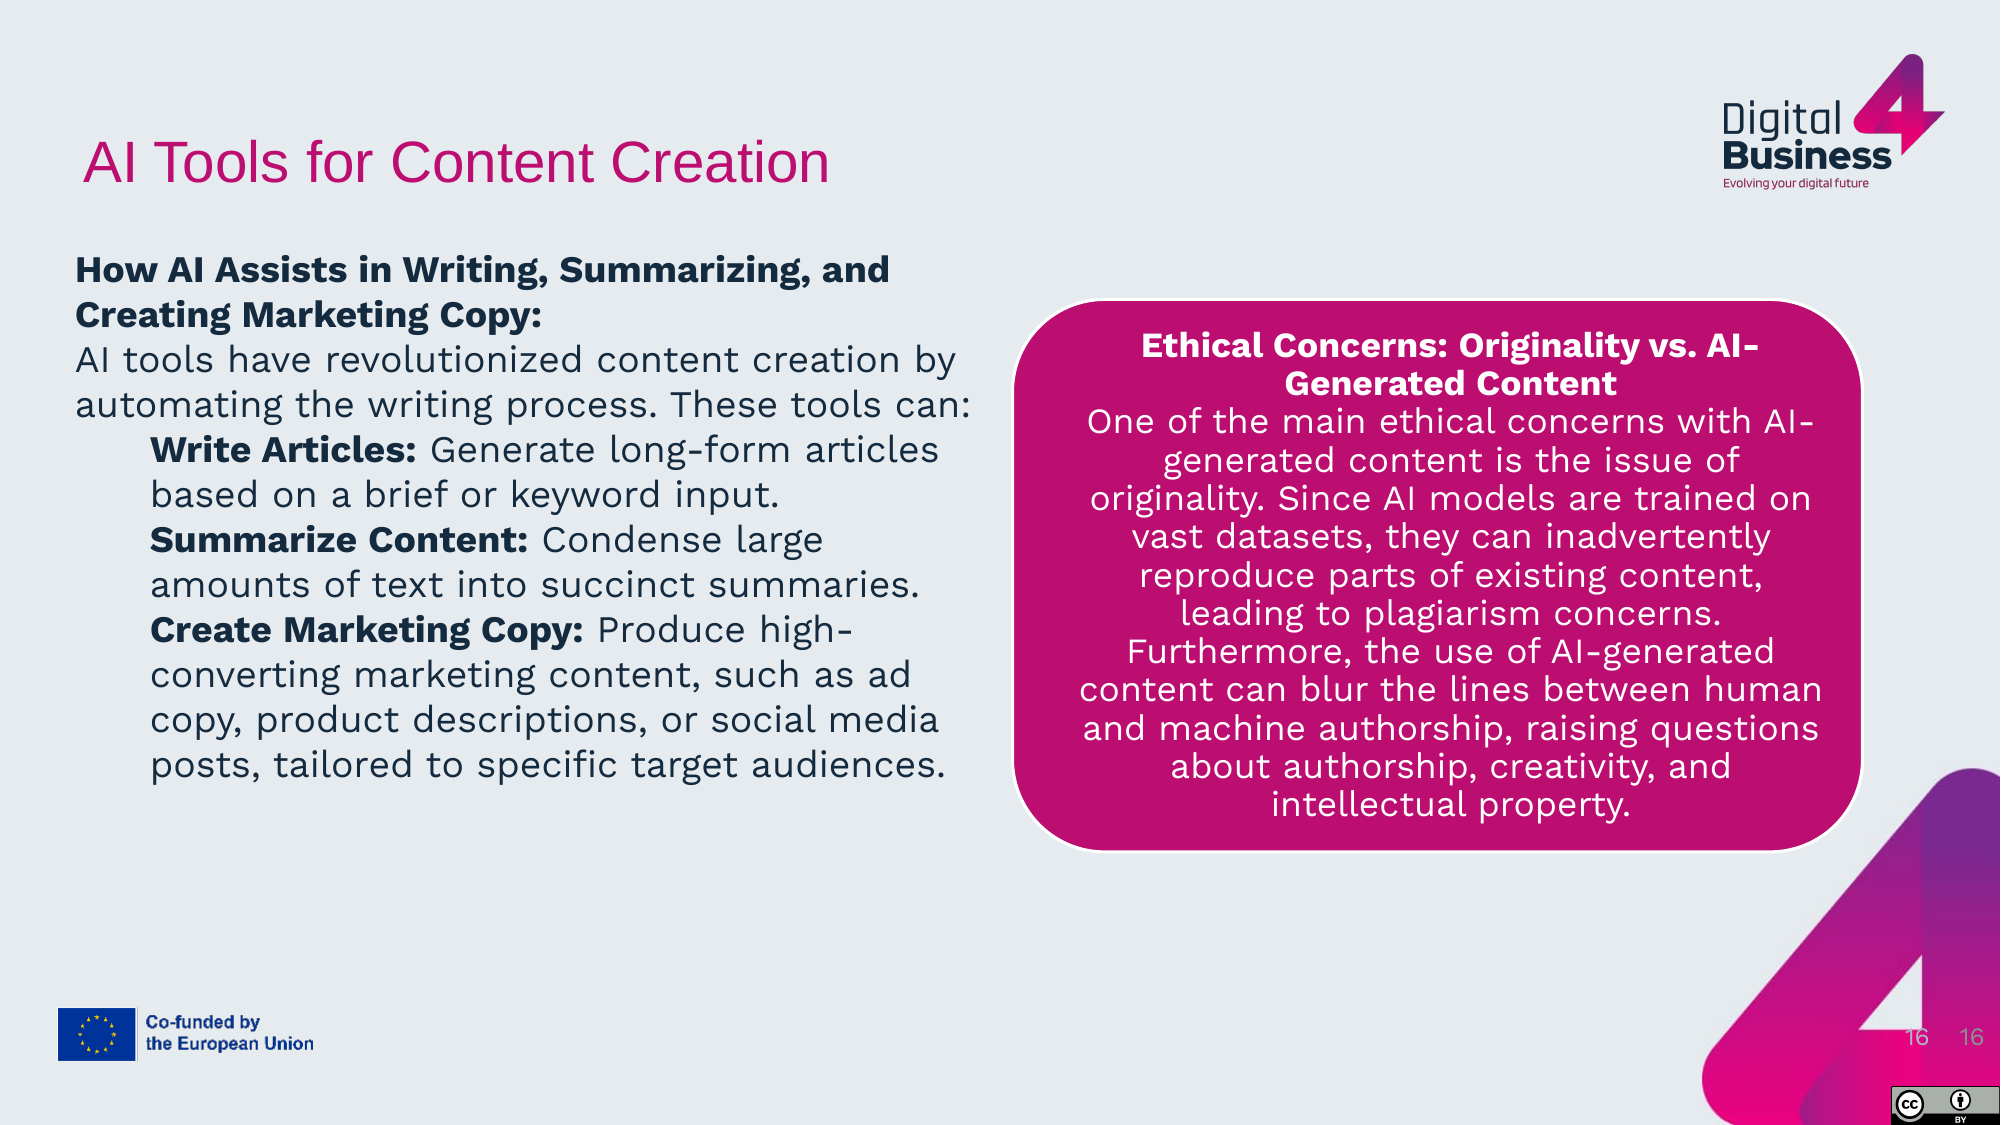

# AI Tools for Content Creation
How AI Assists in Writing, Summarizing, and Creating Marketing Copy:
AI tools have revolutionized content creation by automating the writing process. These tools can:
Write Articles: Generate long-form articles based on a brief or keyword input.
Summarize Content: Condense large amounts of text into succinct summaries.
Create Marketing Copy: Produce high-converting marketing content, such as ad copy, product descriptions, or social media posts, tailored to specific target audiences.
Ethical Concerns: Originality vs. AI-Generated Content
One of the main ethical concerns with AI-generated content is the issue of originality. Since AI models are trained on vast datasets, they can inadvertently reproduce parts of existing content, leading to plagiarism concerns. Furthermore, the use of AI-generated content can blur the lines between human and machine authorship, raising questions about authorship, creativity, and intellectual property.
16